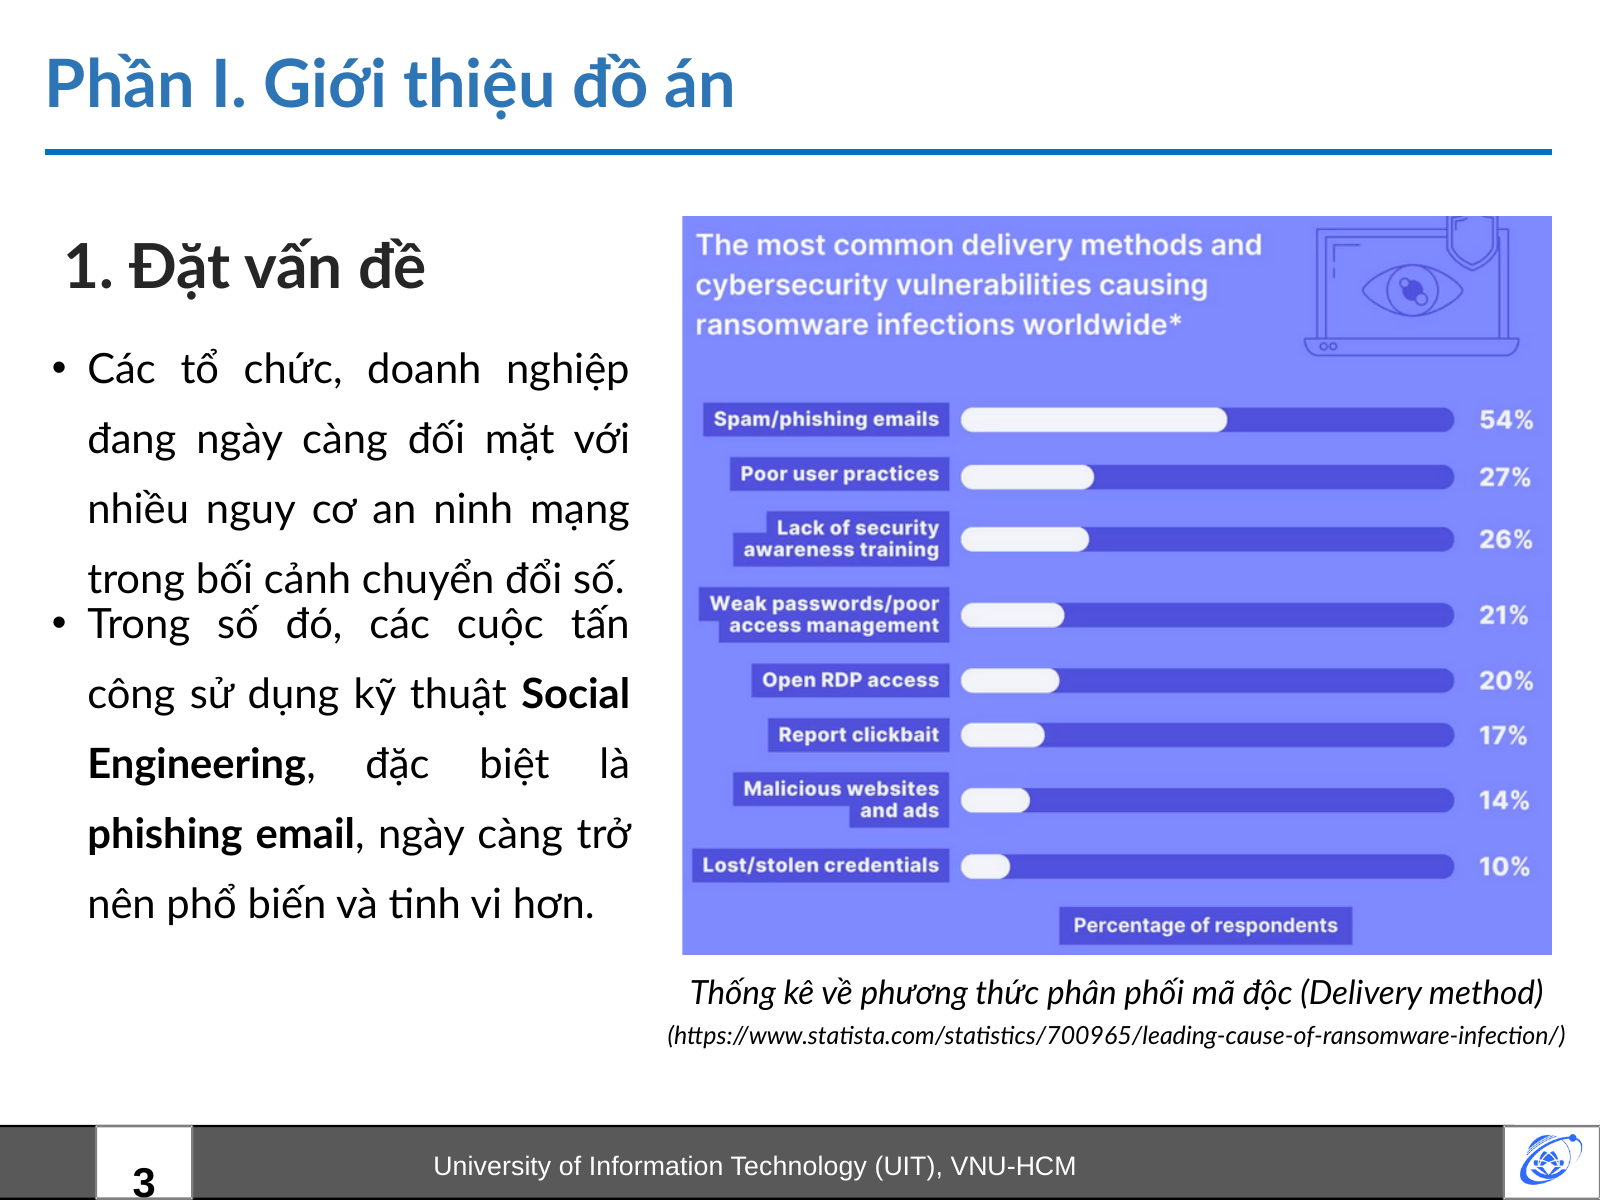

Phần I. Giới thiệu đồ án

1. Đặt vấn đề
Các tổ chức, doanh nghiệp đang ngày càng đối mặt với nhiều nguy cơ an ninh mạng trong bối cảnh chuyển đổi số.
Trong số đó, các cuộc tấn công sử dụng kỹ thuật Social Engineering, đặc biệt là phishing email, ngày càng trở nên phổ biến và tinh vi hơn.
Thống kê về phương thức phân phối mã độc (Delivery method)
(https://www.statista.com/statistics/700965/leading-cause-of-ransomware-infection/)

University of Information Technology (UIT), VNU-HCM

3